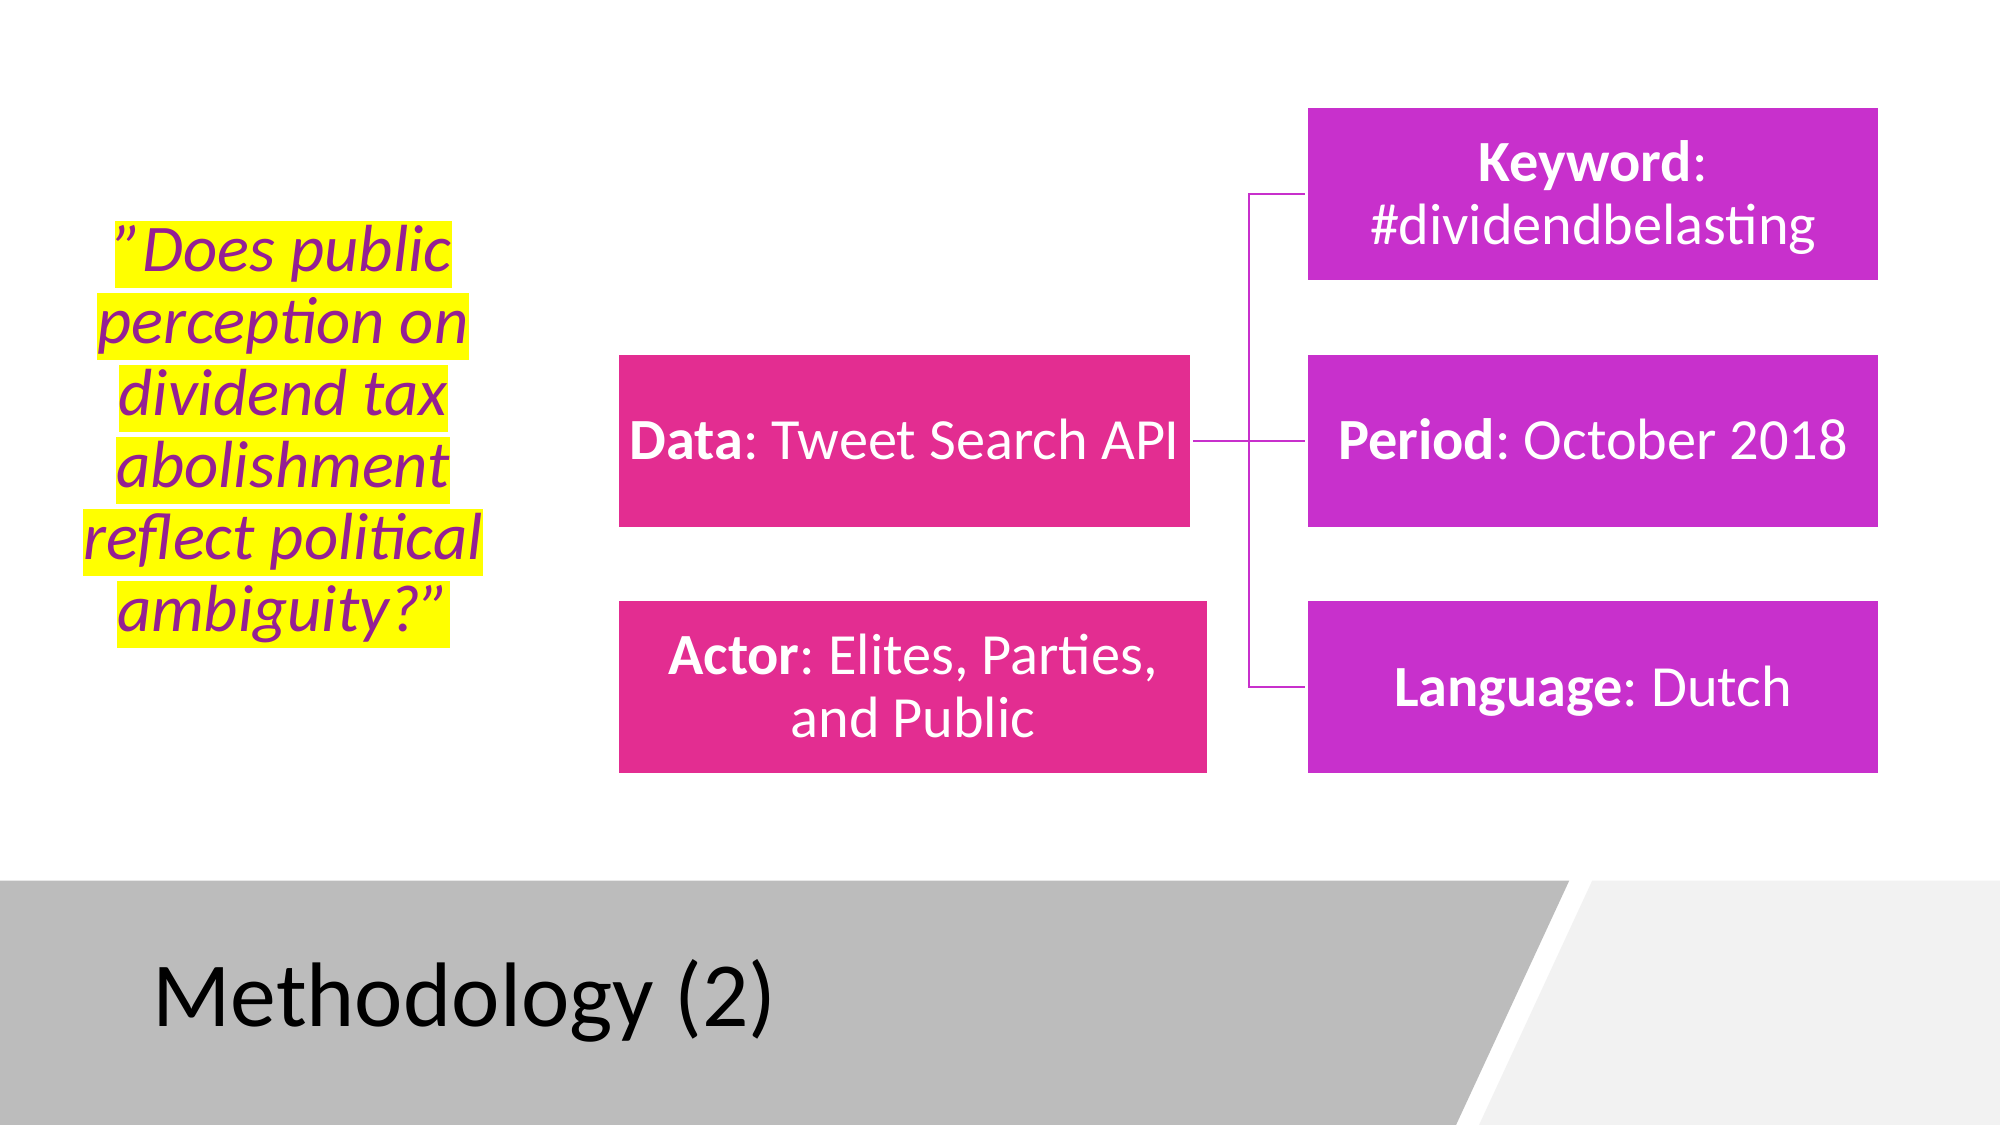

Data: Tweet Search API
Keyword: #dividendbelasting
Period: October 2018
Language: Dutch
Actor: Elites, Parties, and Public
”Does public perception on dividend tax abolishment reflect political ambiguity?”

# Methodology (2)